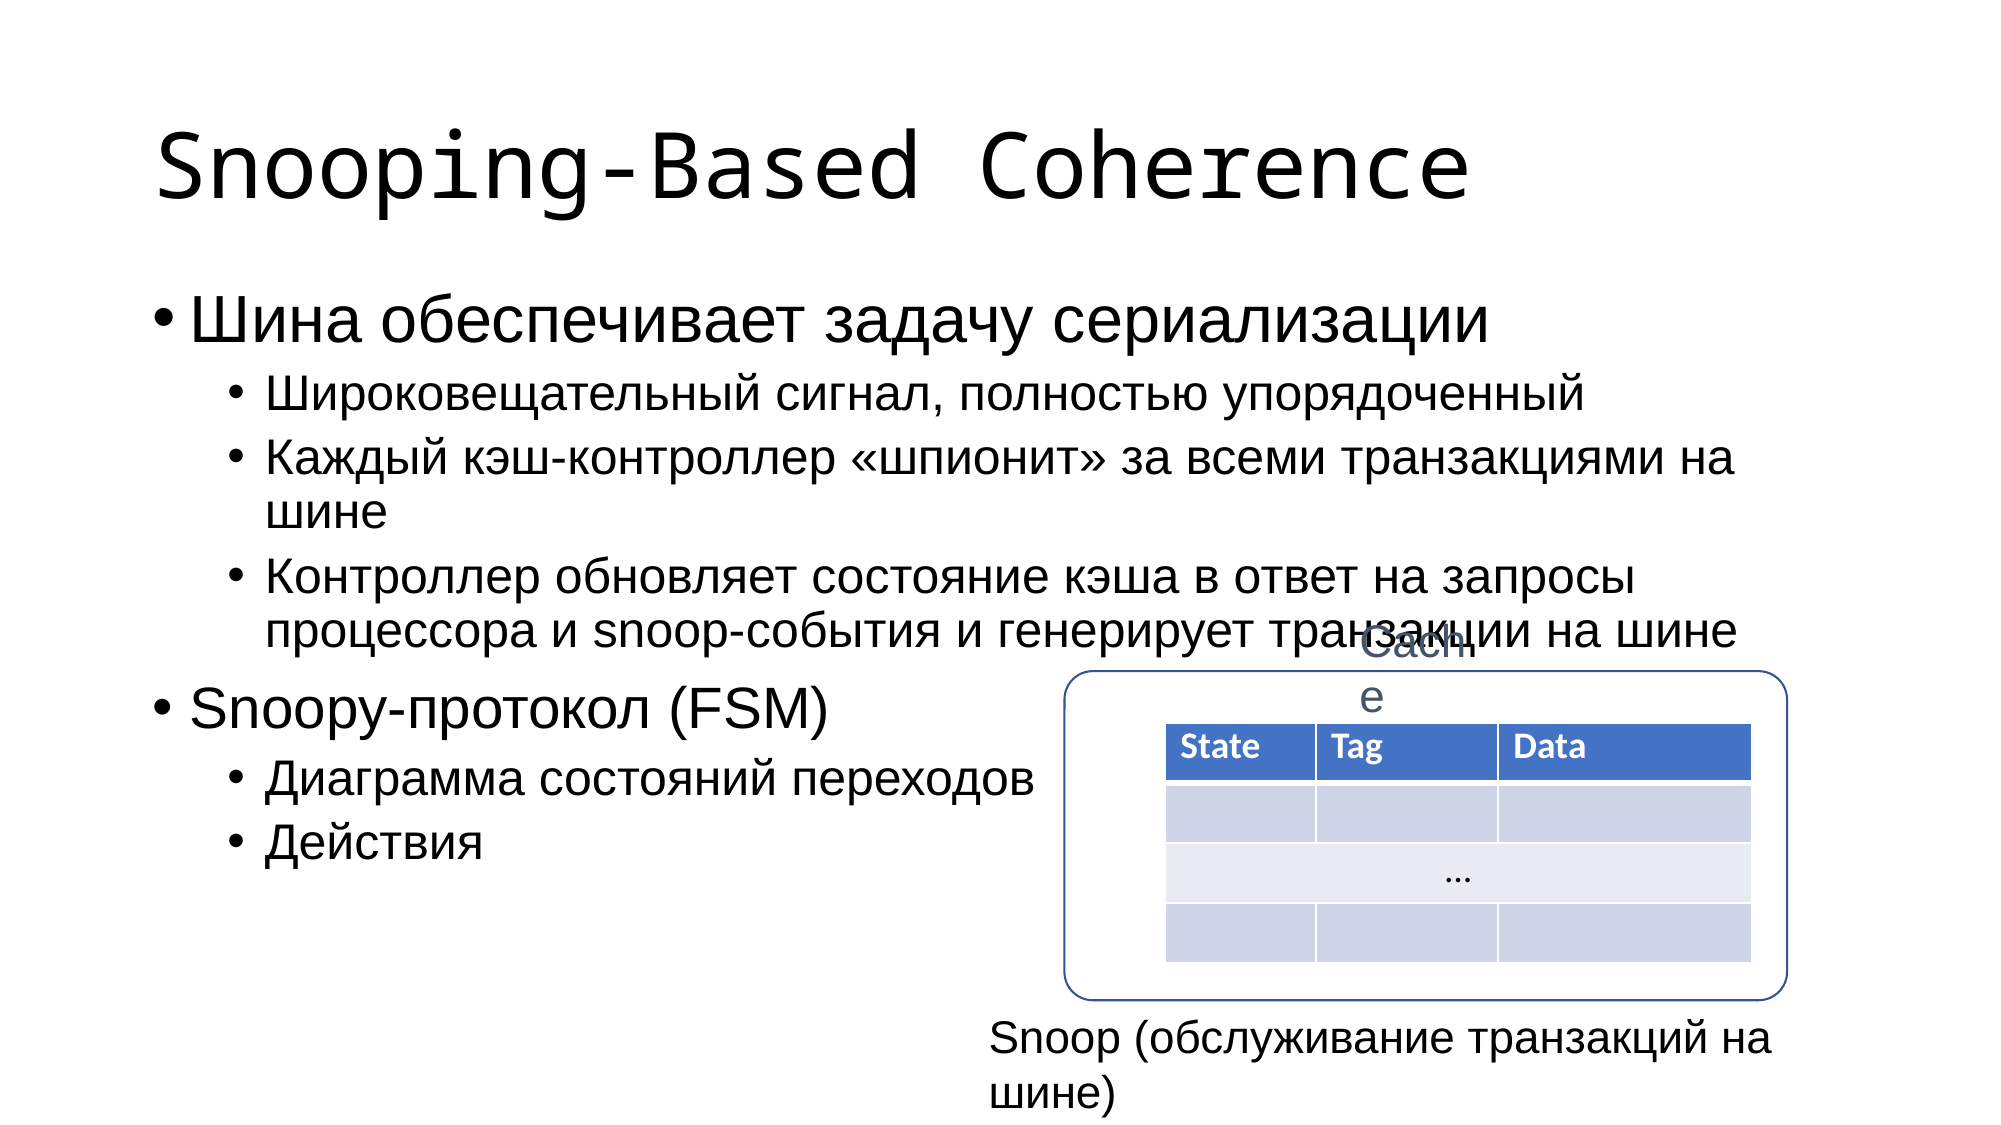

# Snooping-Based Coherence
Шина обеспечивает задачу сериализации
Широковещательный сигнал, полностью упорядоченный
Каждый кэш-контроллер «шпионит» за всеми транзакциями на шине
Контроллер обновляет состояние кэша в ответ на запросы процессора и snoop-события и генерирует транзакции на шине
Snoopy-протокол (FSM)
Диаграмма состояний переходов
Действия
Cache

| State | Tag | Data |
| --- | --- | --- |
|  |  |  |
| … |  |  |
|  |  |  |
Snoop (обслуживание транзакций на шине)